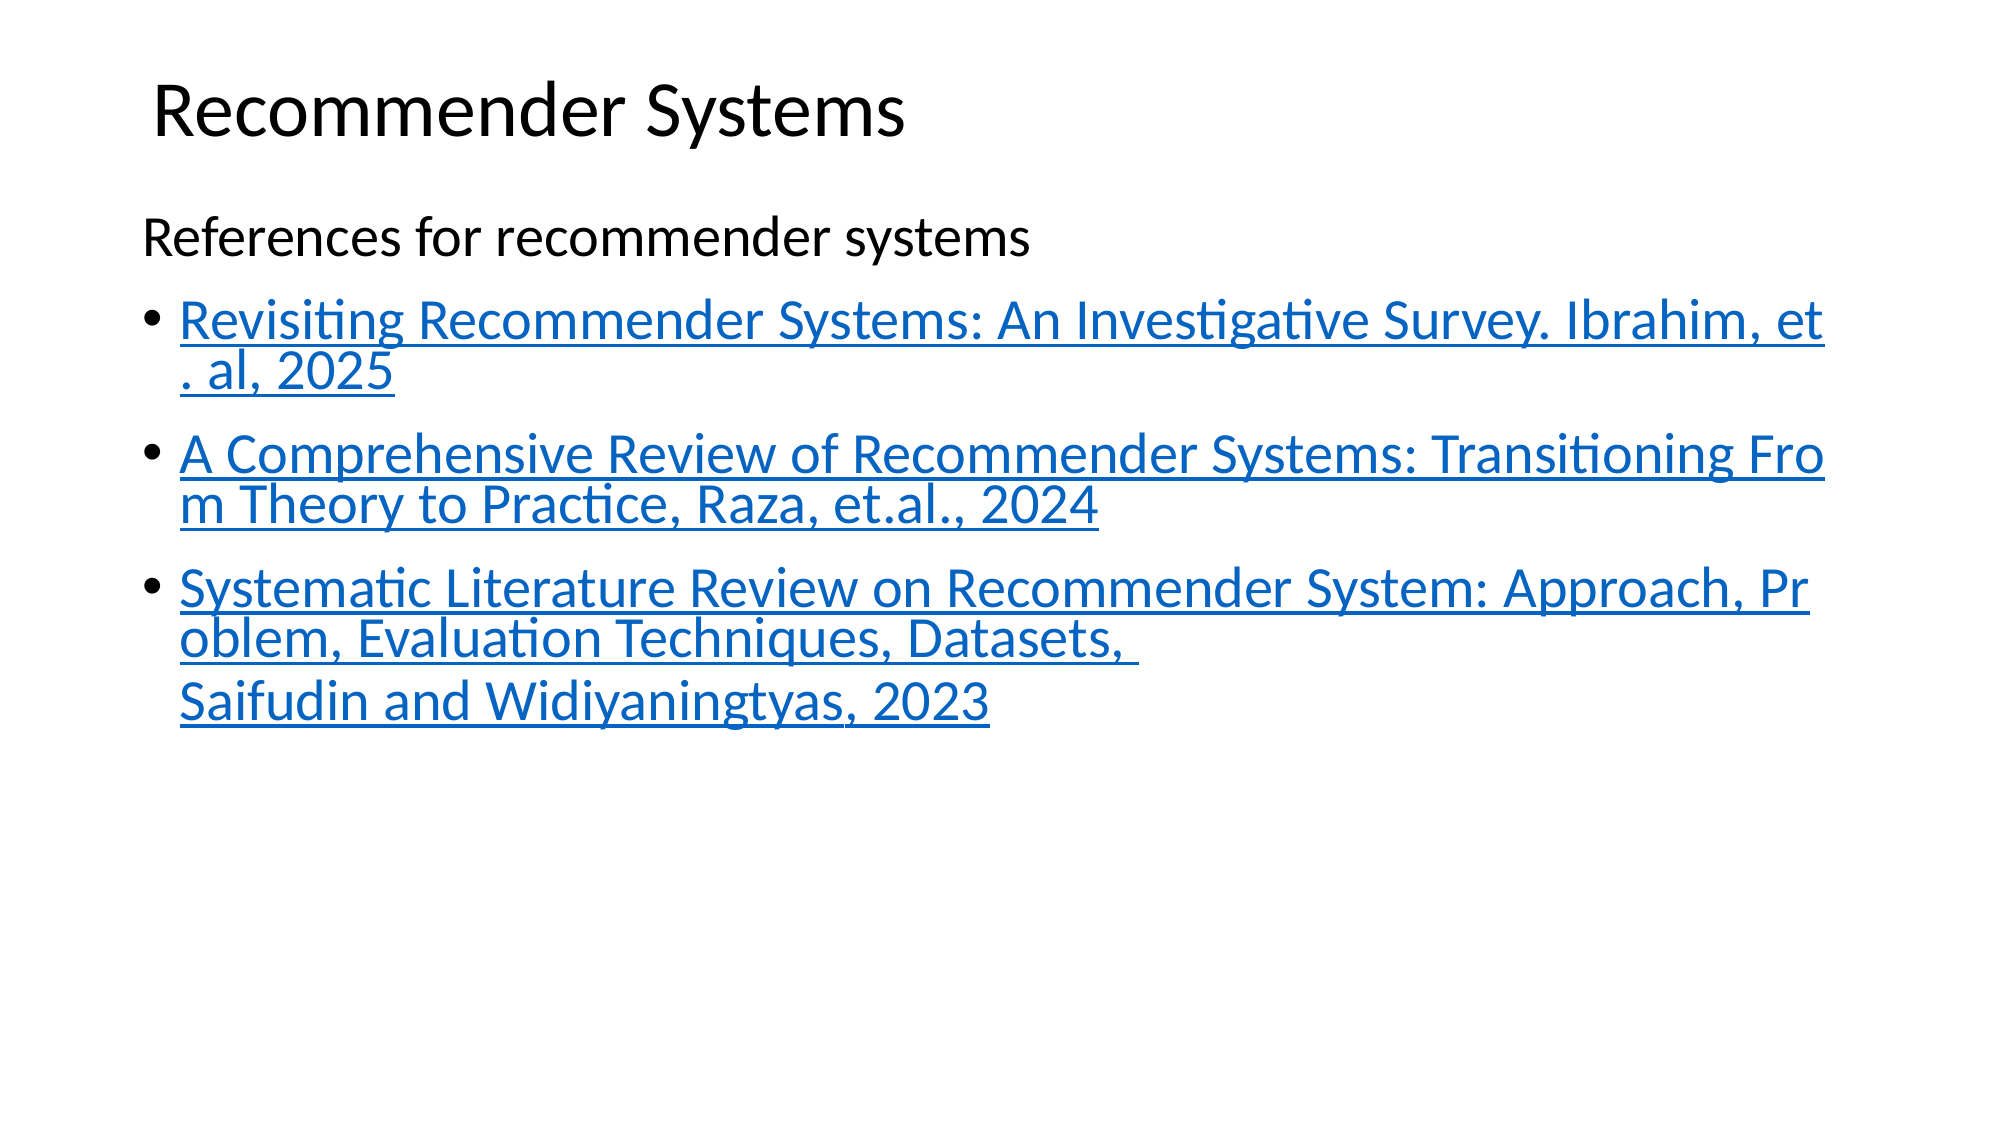

# Recommender Systems
References for recommender systems
Revisiting Recommender Systems: An Investigative Survey. Ibrahim, et. al, 2025
A Comprehensive Review of Recommender Systems: Transitioning From Theory to Practice, Raza, et.al., 2024
Systematic Literature Review on Recommender System: Approach, Problem, Evaluation Techniques, Datasets, Saifudin and Widiyaningtyas, 2023